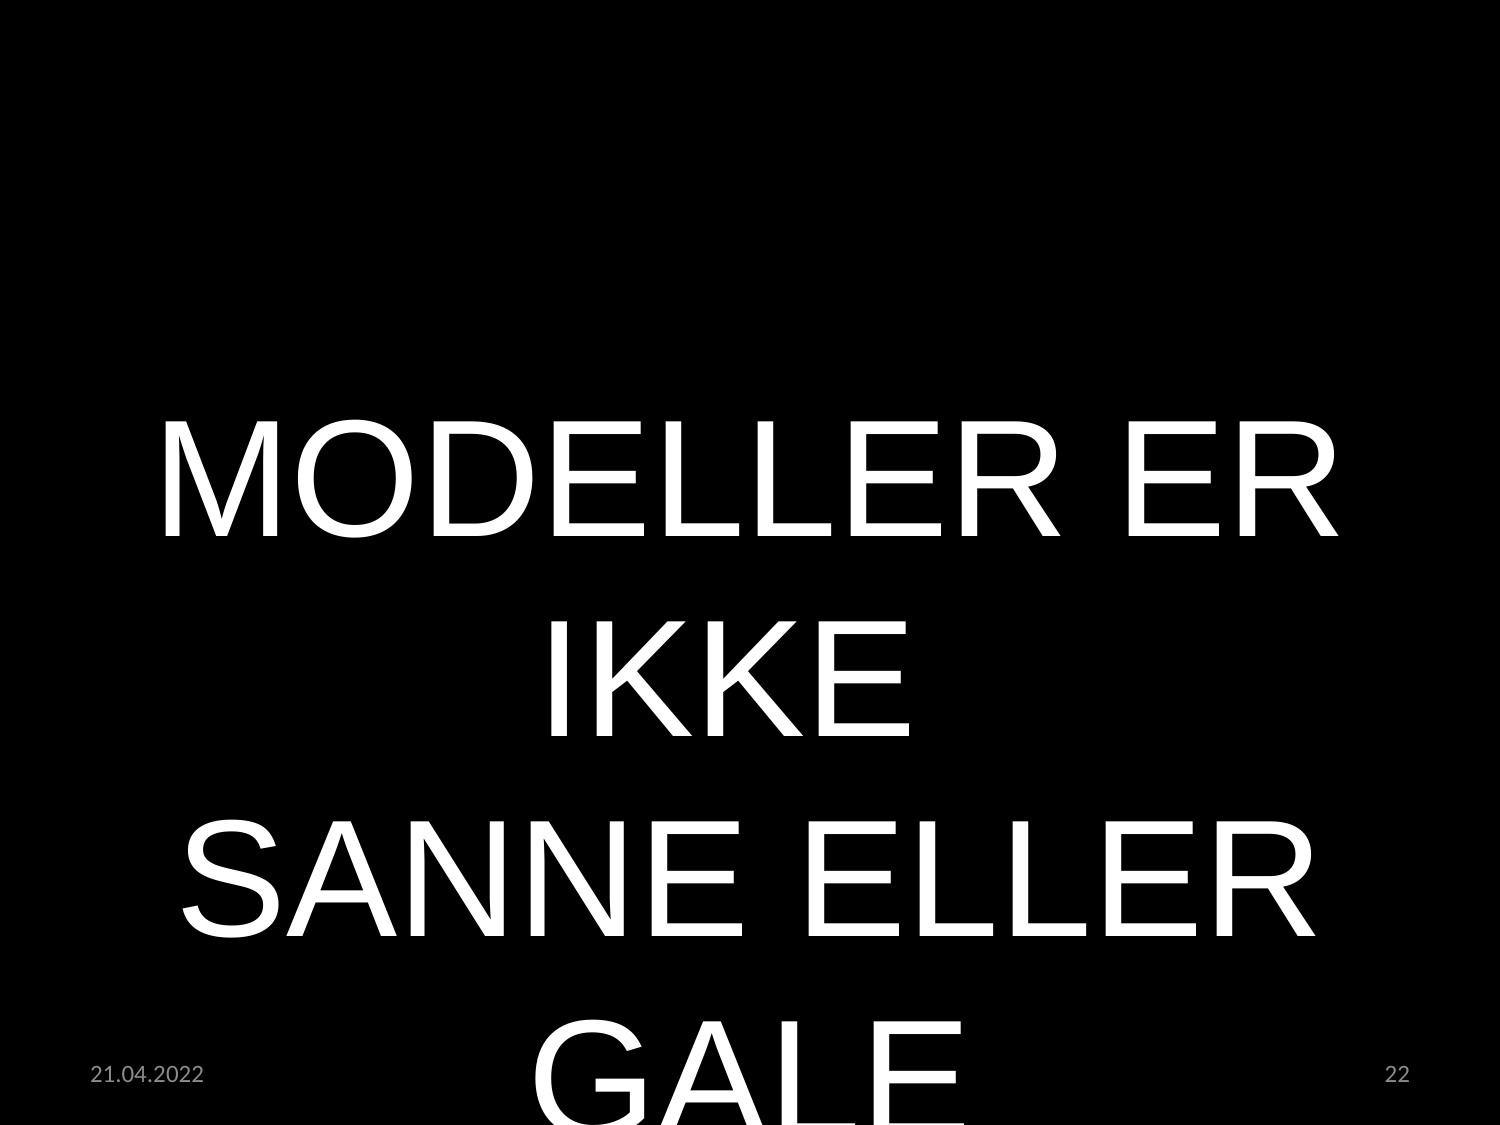

MODELLER ER IKKE
SANNE ELLER GALE
21.04.2022
22